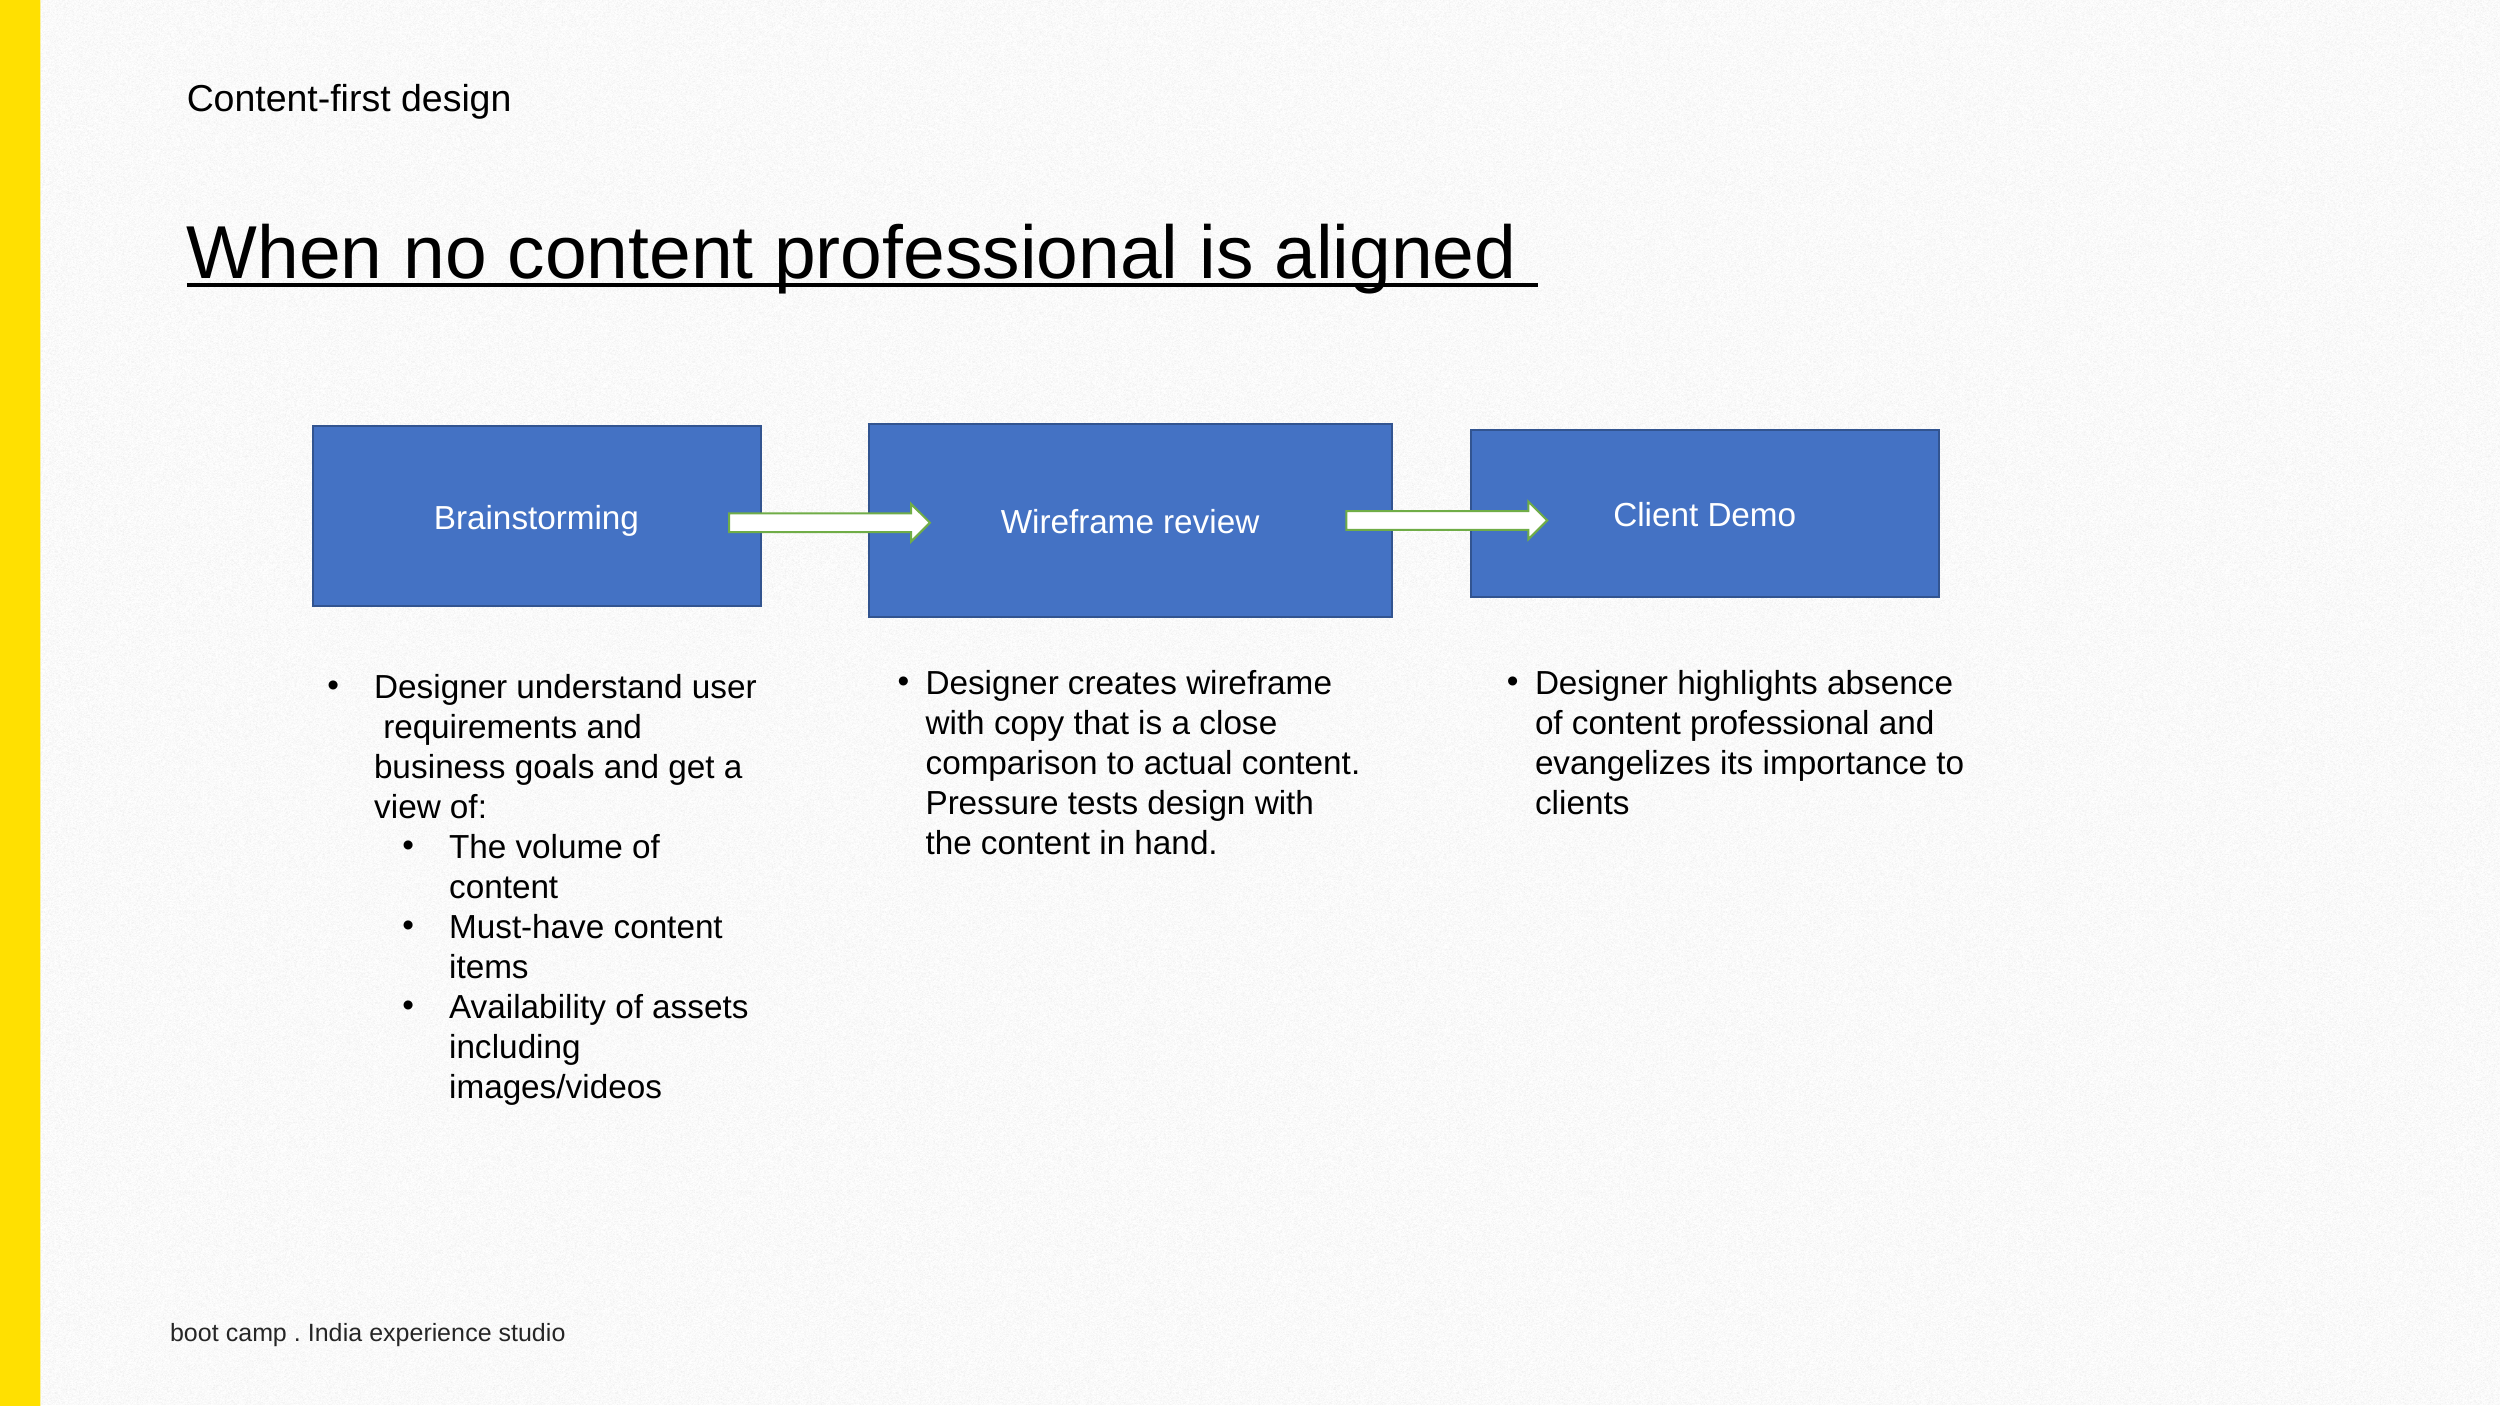

Content-first design
Content-first design
When no content professional is aligned

Wireframe review
Brainstorming
Client Demo

Designer creates wireframe with copy that is a close comparison to actual content. Pressure tests design with the content in hand.

Designer highlights absence of content professional and evangelizes its importance to clients
Designer understand user  requirements and business goals and get a view of:
The volume of content
Must-have content items
Availability of assets including images/videos